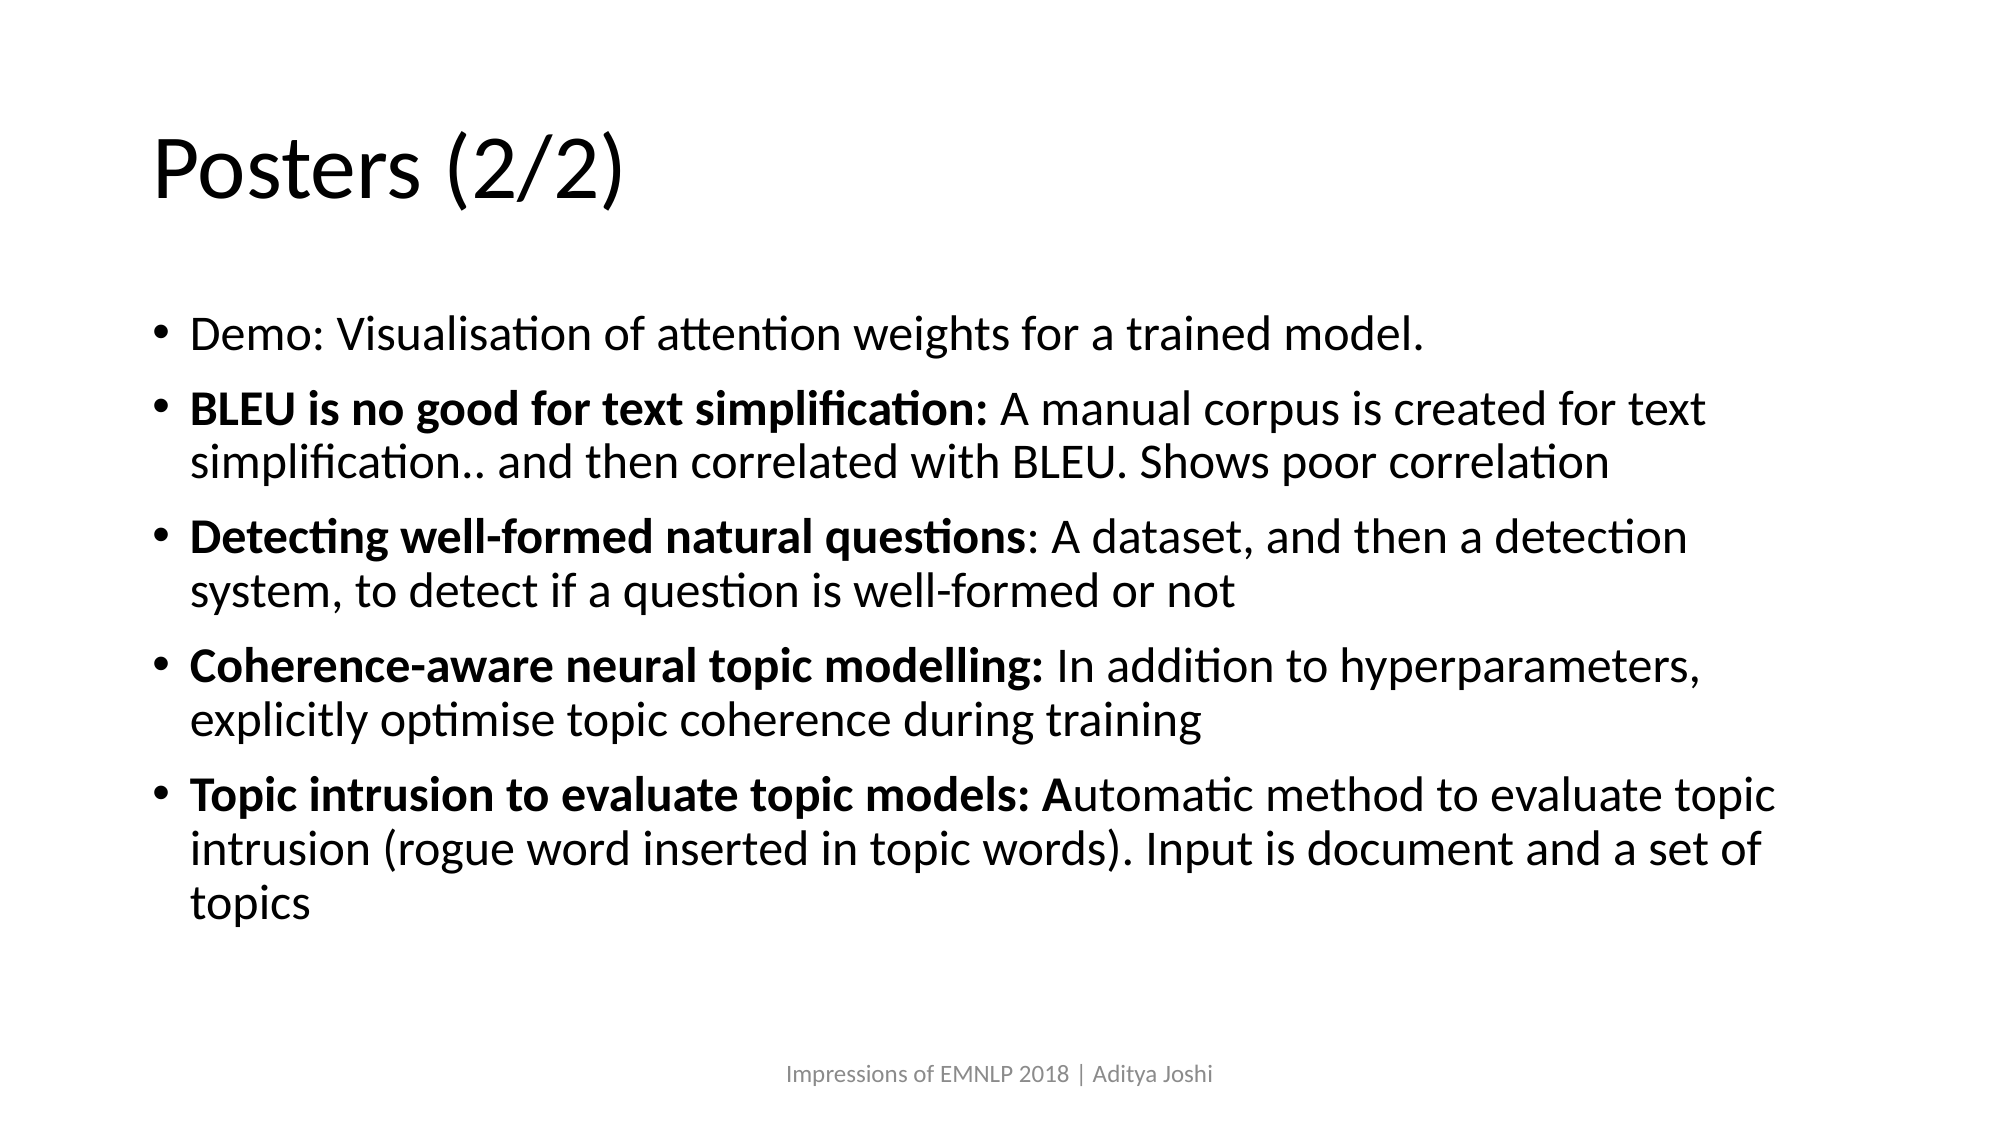

# Posters (2/2)
Demo: Visualisation of attention weights for a trained model.
BLEU is no good for text simplification: A manual corpus is created for text simplification.. and then correlated with BLEU. Shows poor correlation
Detecting well-formed natural questions: A dataset, and then a detection system, to detect if a question is well-formed or not
Coherence-aware neural topic modelling: In addition to hyperparameters, explicitly optimise topic coherence during training
Topic intrusion to evaluate topic models: Automatic method to evaluate topic intrusion (rogue word inserted in topic words). Input is document and a set of topics

Impressions of EMNLP 2018 | Aditya Joshi